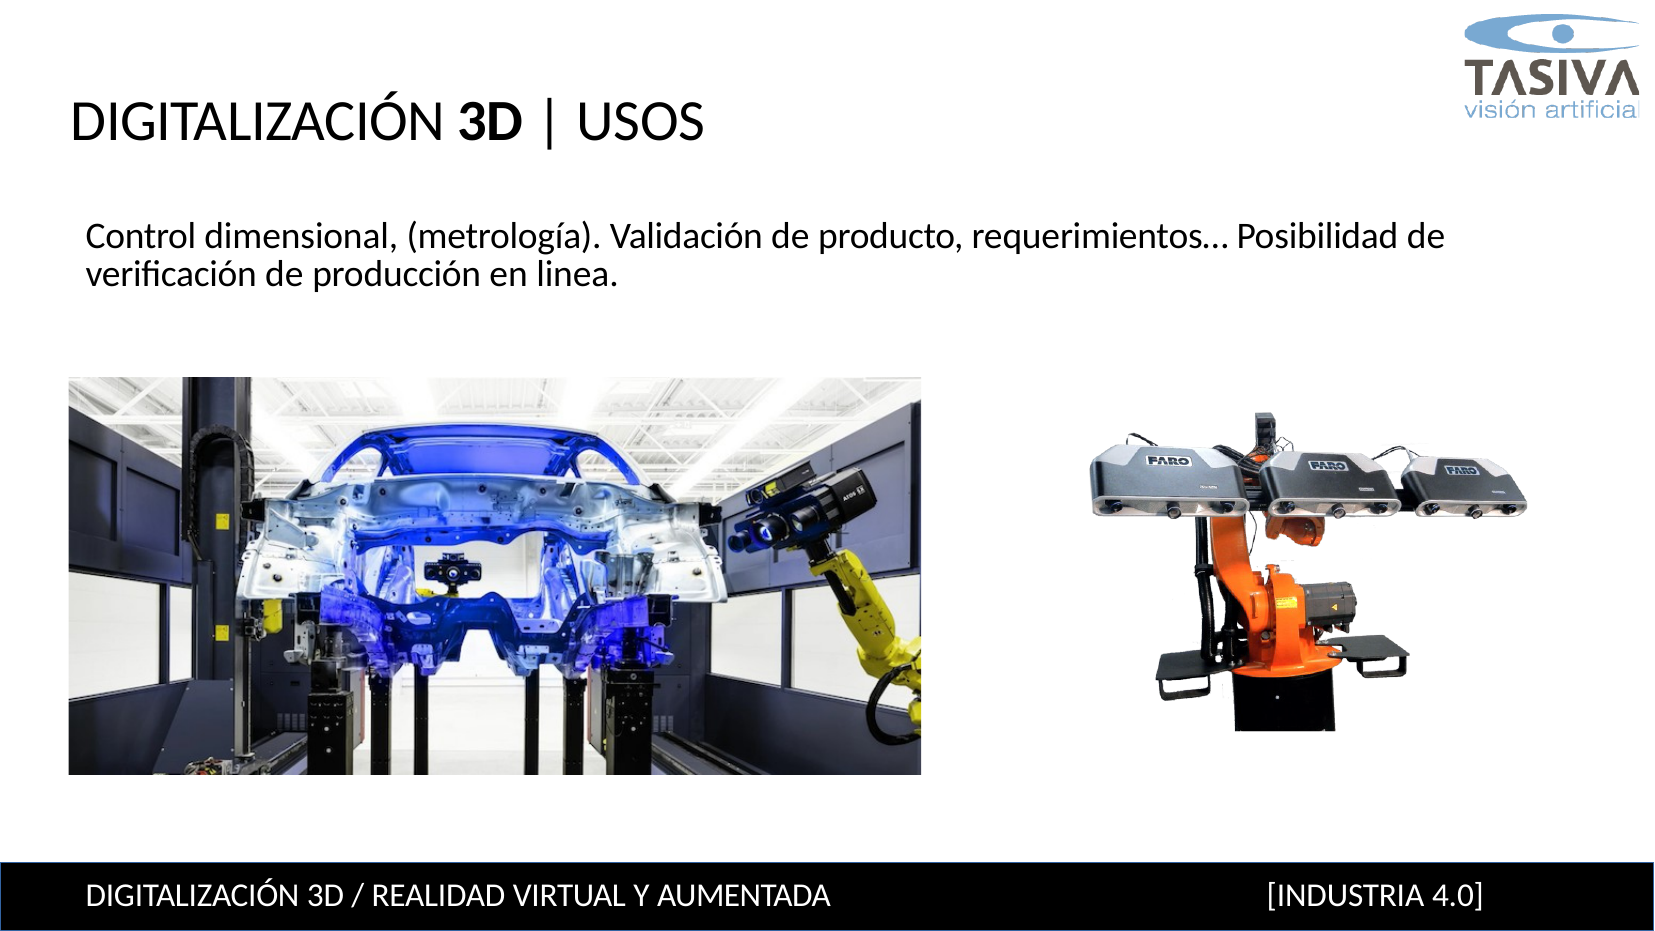

# DIGITALIZACIÓN 3D | USOS
Control dimensional, (metrología). Validación de producto, requerimientos… Posibilidad de  verificación de producción en linea.

DIGITALIZACIÓN 3D / REALIDAD VIRTUAL Y AUMENTADA
[INDUSTRIA 4.0]